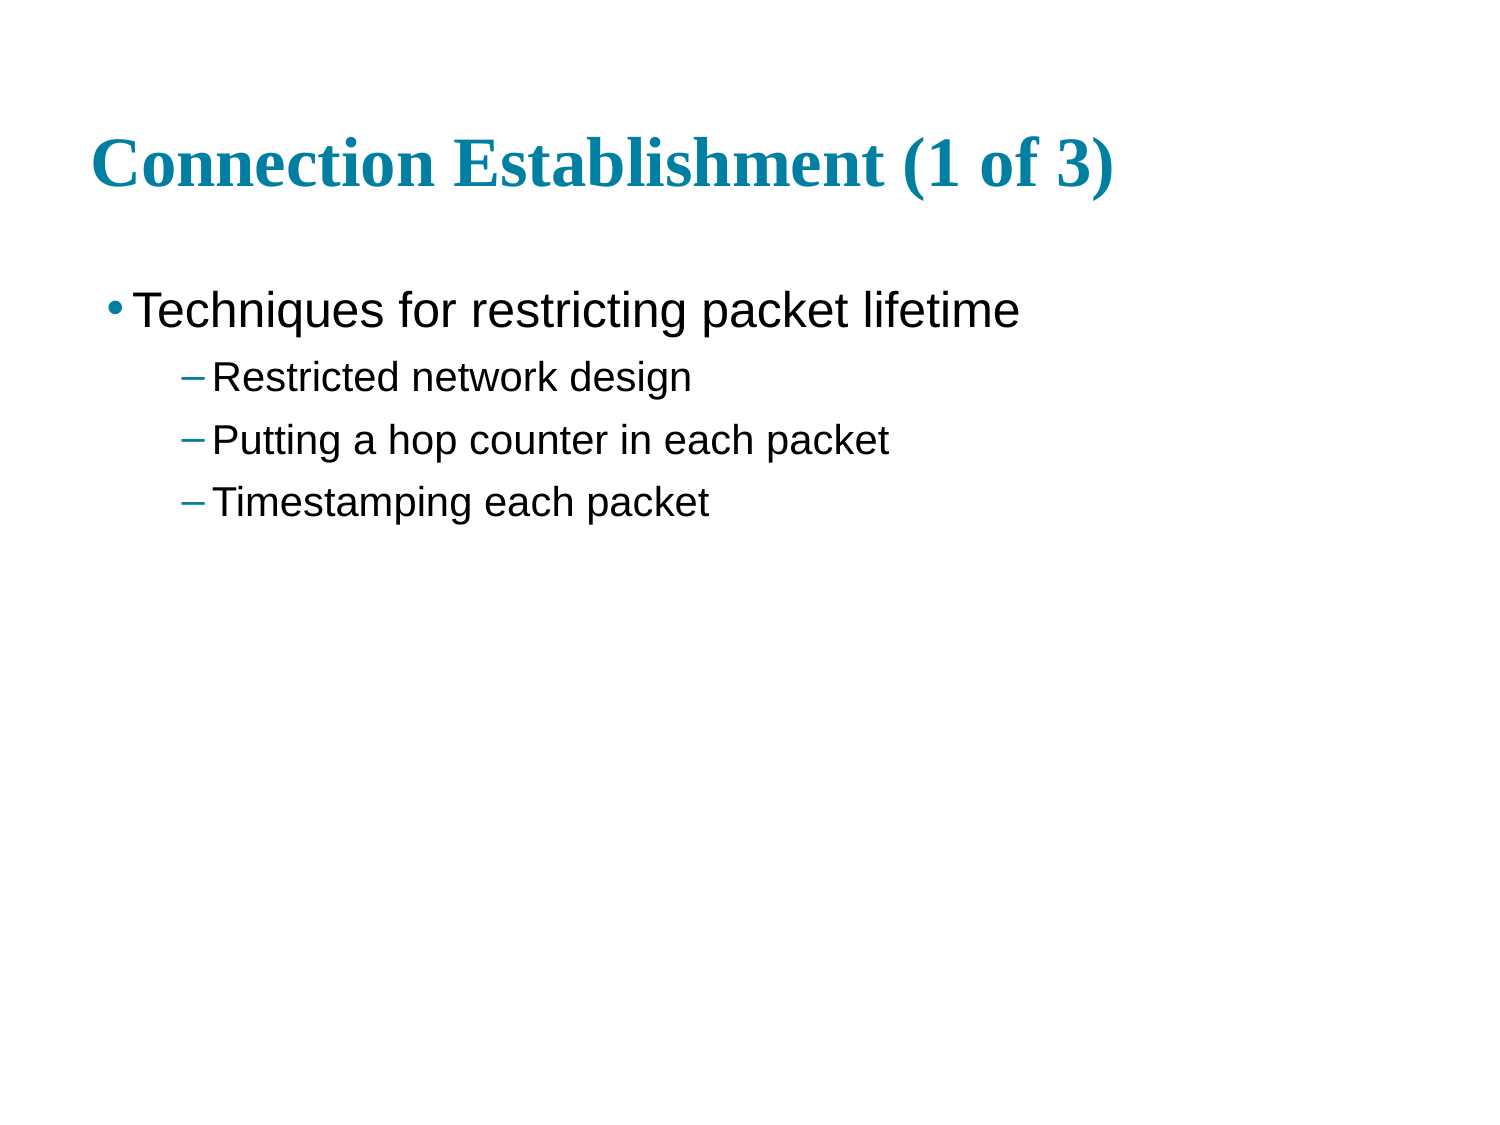

# Connection Establishment (1 of 3)
Techniques for restricting packet lifetime
Restricted network design
Putting a hop counter in each packet
Timestamping each packet